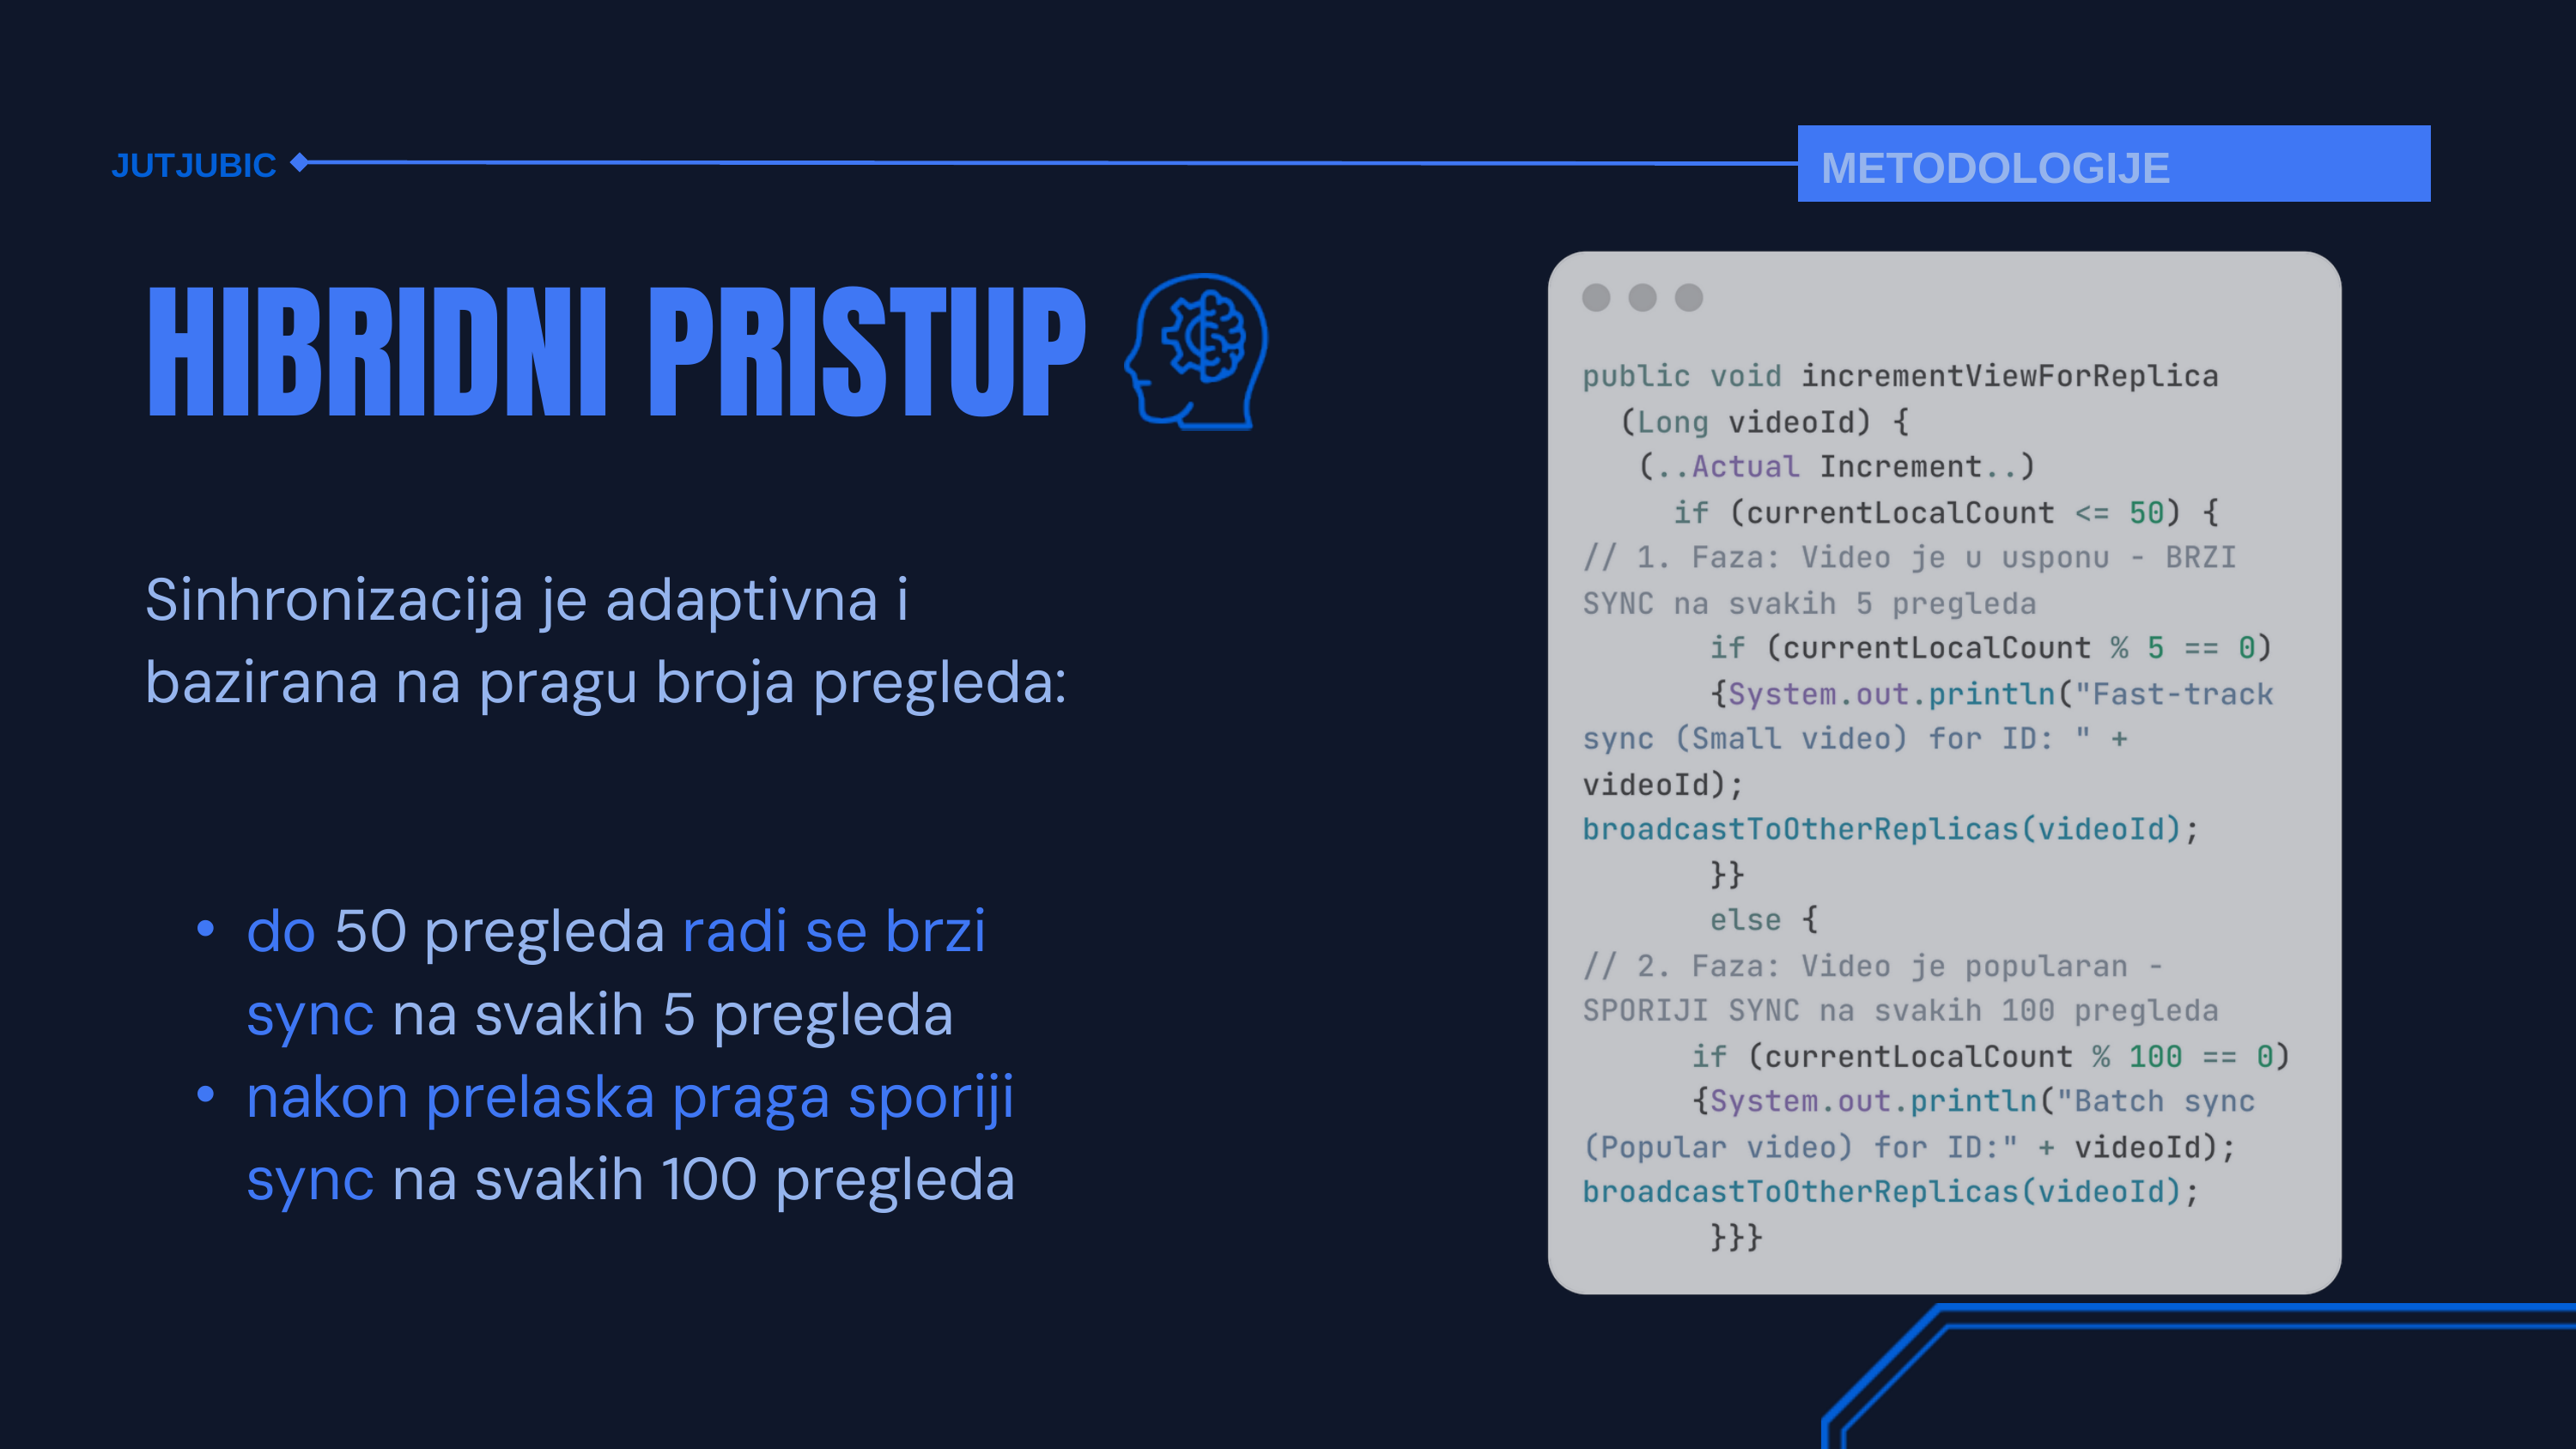

METODOLOGIJE
JUTJUBIC

HIBRIDNI PRISTUP
Sinhronizacija je adaptivna i bazirana na pragu broja pregleda:

do 50 pregleda radi se brzi sync na svakih 5 pregleda
nakon prelaska praga sporiji sync na svakih 100 pregleda